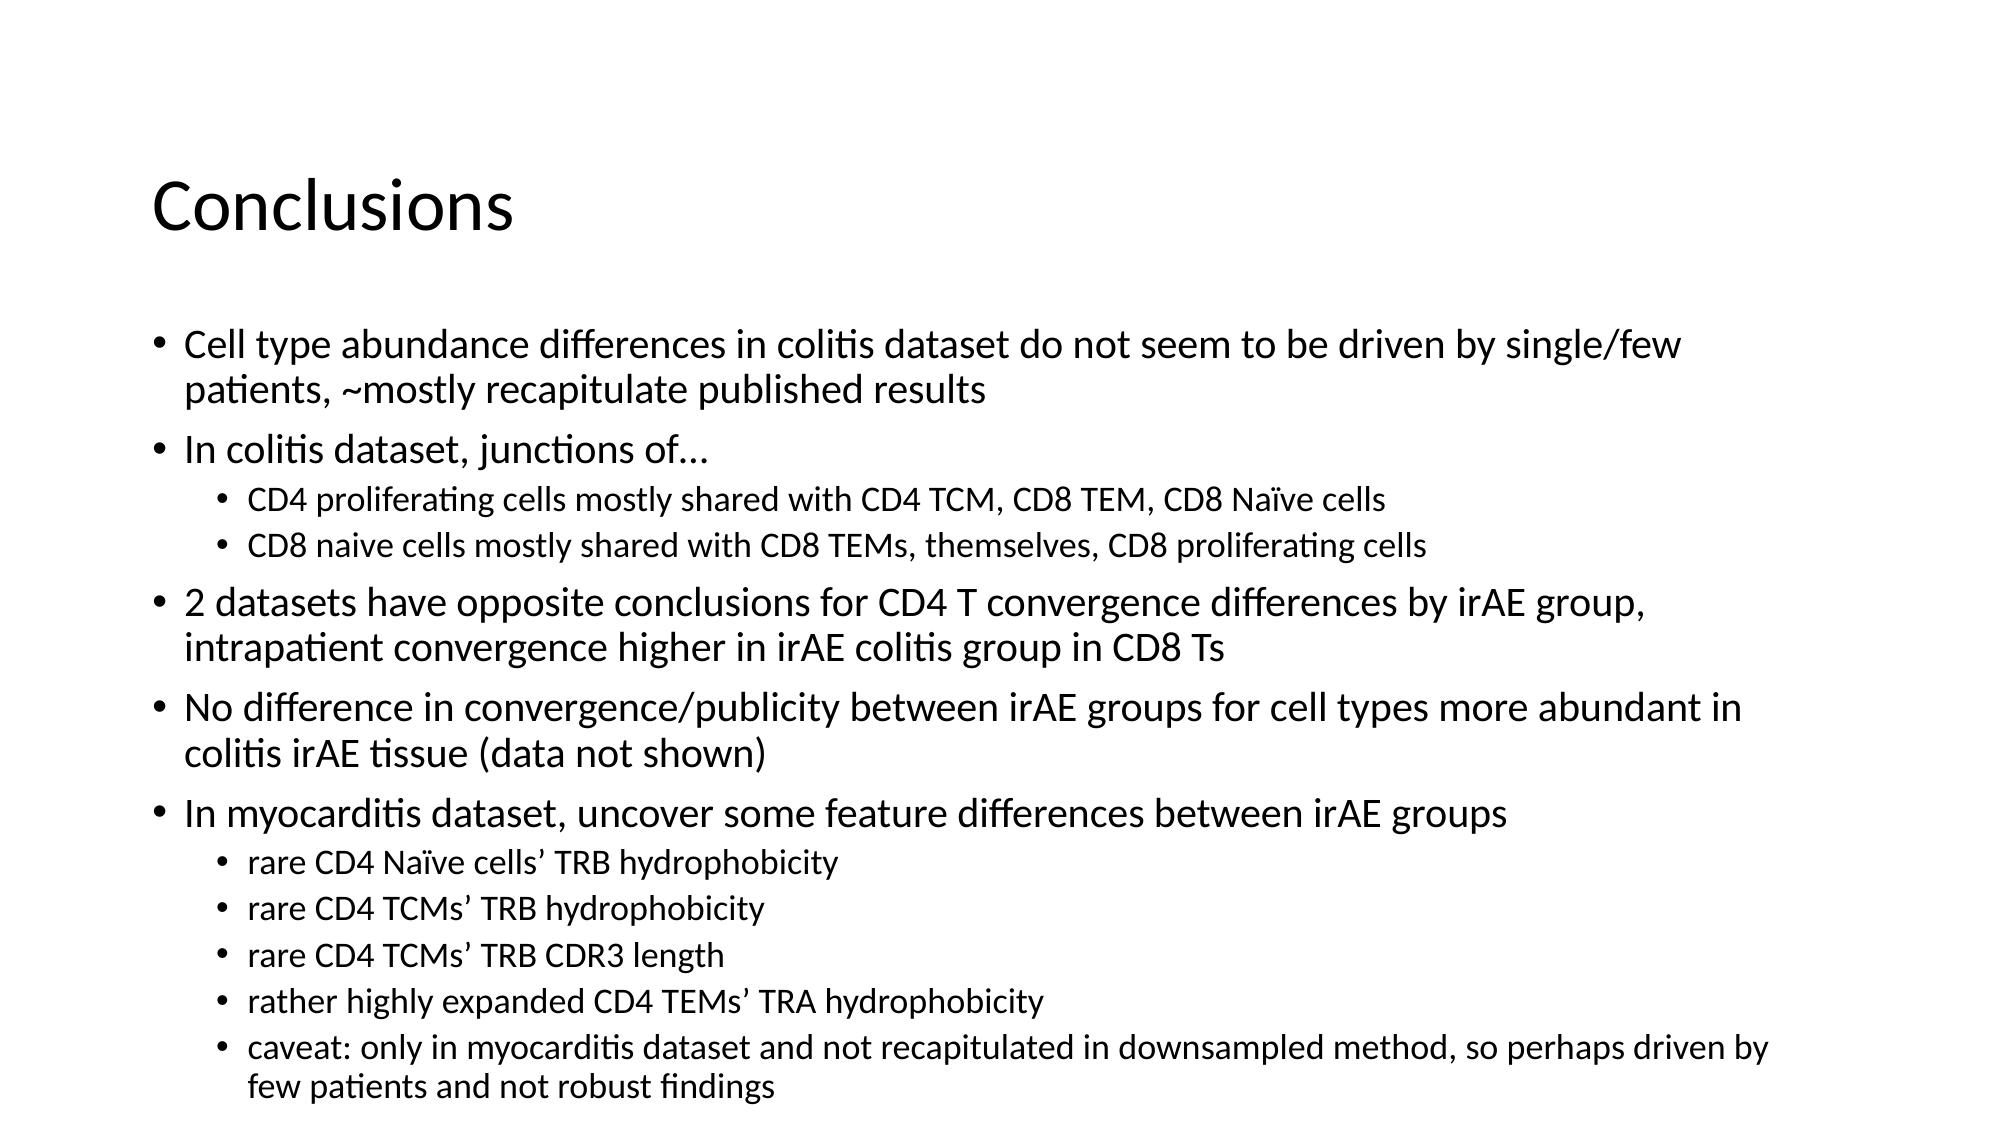

# Conclusions
Cell type abundance differences in colitis dataset do not seem to be driven by single/few patients, ~mostly recapitulate published results
In colitis dataset, junctions of…
CD4 proliferating cells mostly shared with CD4 TCM, CD8 TEM, CD8 Naïve cells
CD8 naive cells mostly shared with CD8 TEMs, themselves, CD8 proliferating cells
2 datasets have opposite conclusions for CD4 T convergence differences by irAE group, intrapatient convergence higher in irAE colitis group in CD8 Ts
No difference in convergence/publicity between irAE groups for cell types more abundant in colitis irAE tissue (data not shown)
In myocarditis dataset, uncover some feature differences between irAE groups
rare CD4 Naïve cells’ TRB hydrophobicity
rare CD4 TCMs’ TRB hydrophobicity
rare CD4 TCMs’ TRB CDR3 length
rather highly expanded CD4 TEMs’ TRA hydrophobicity
caveat: only in myocarditis dataset and not recapitulated in downsampled method, so perhaps driven by few patients and not robust findings